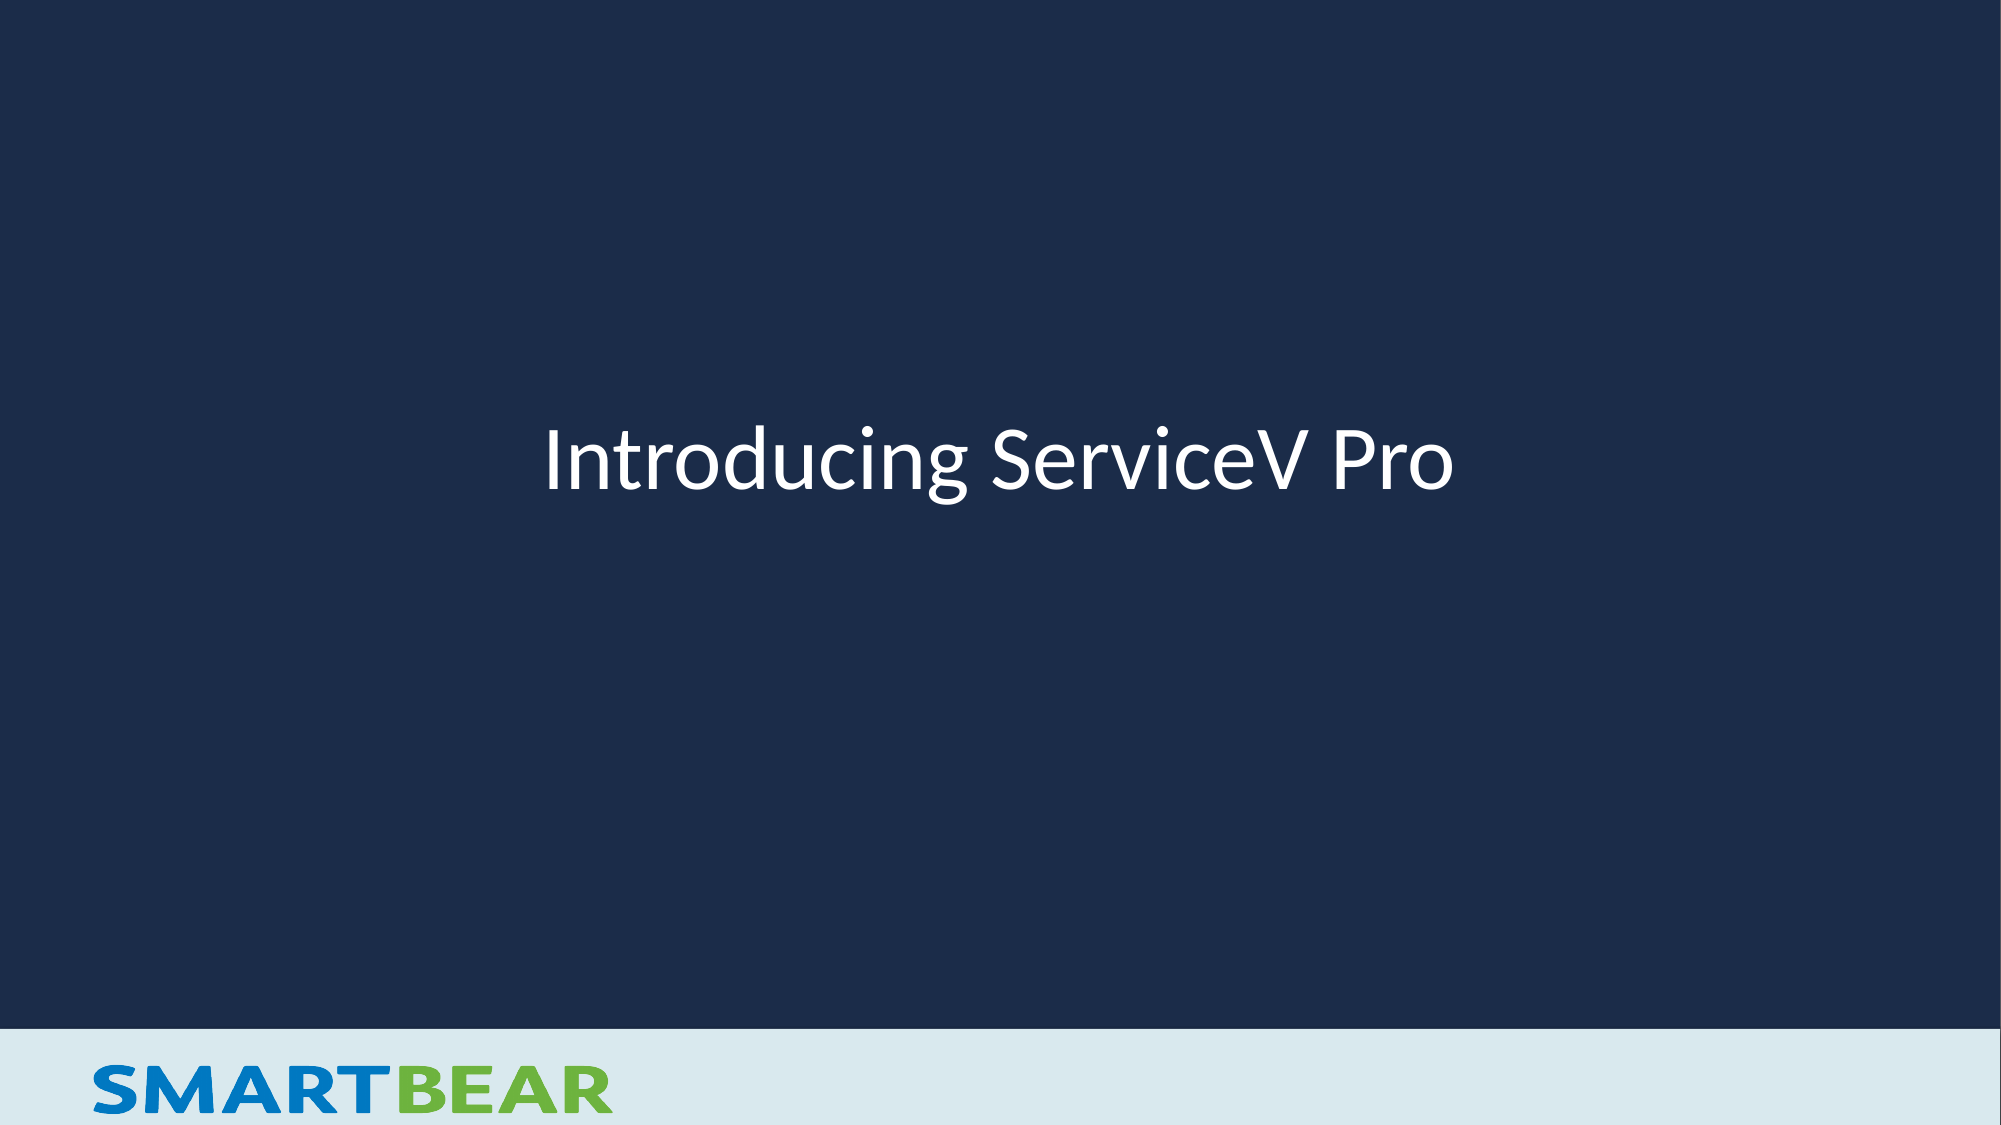

# Introducing ServiceV Pro
SmartBear Confidential and Proprietary